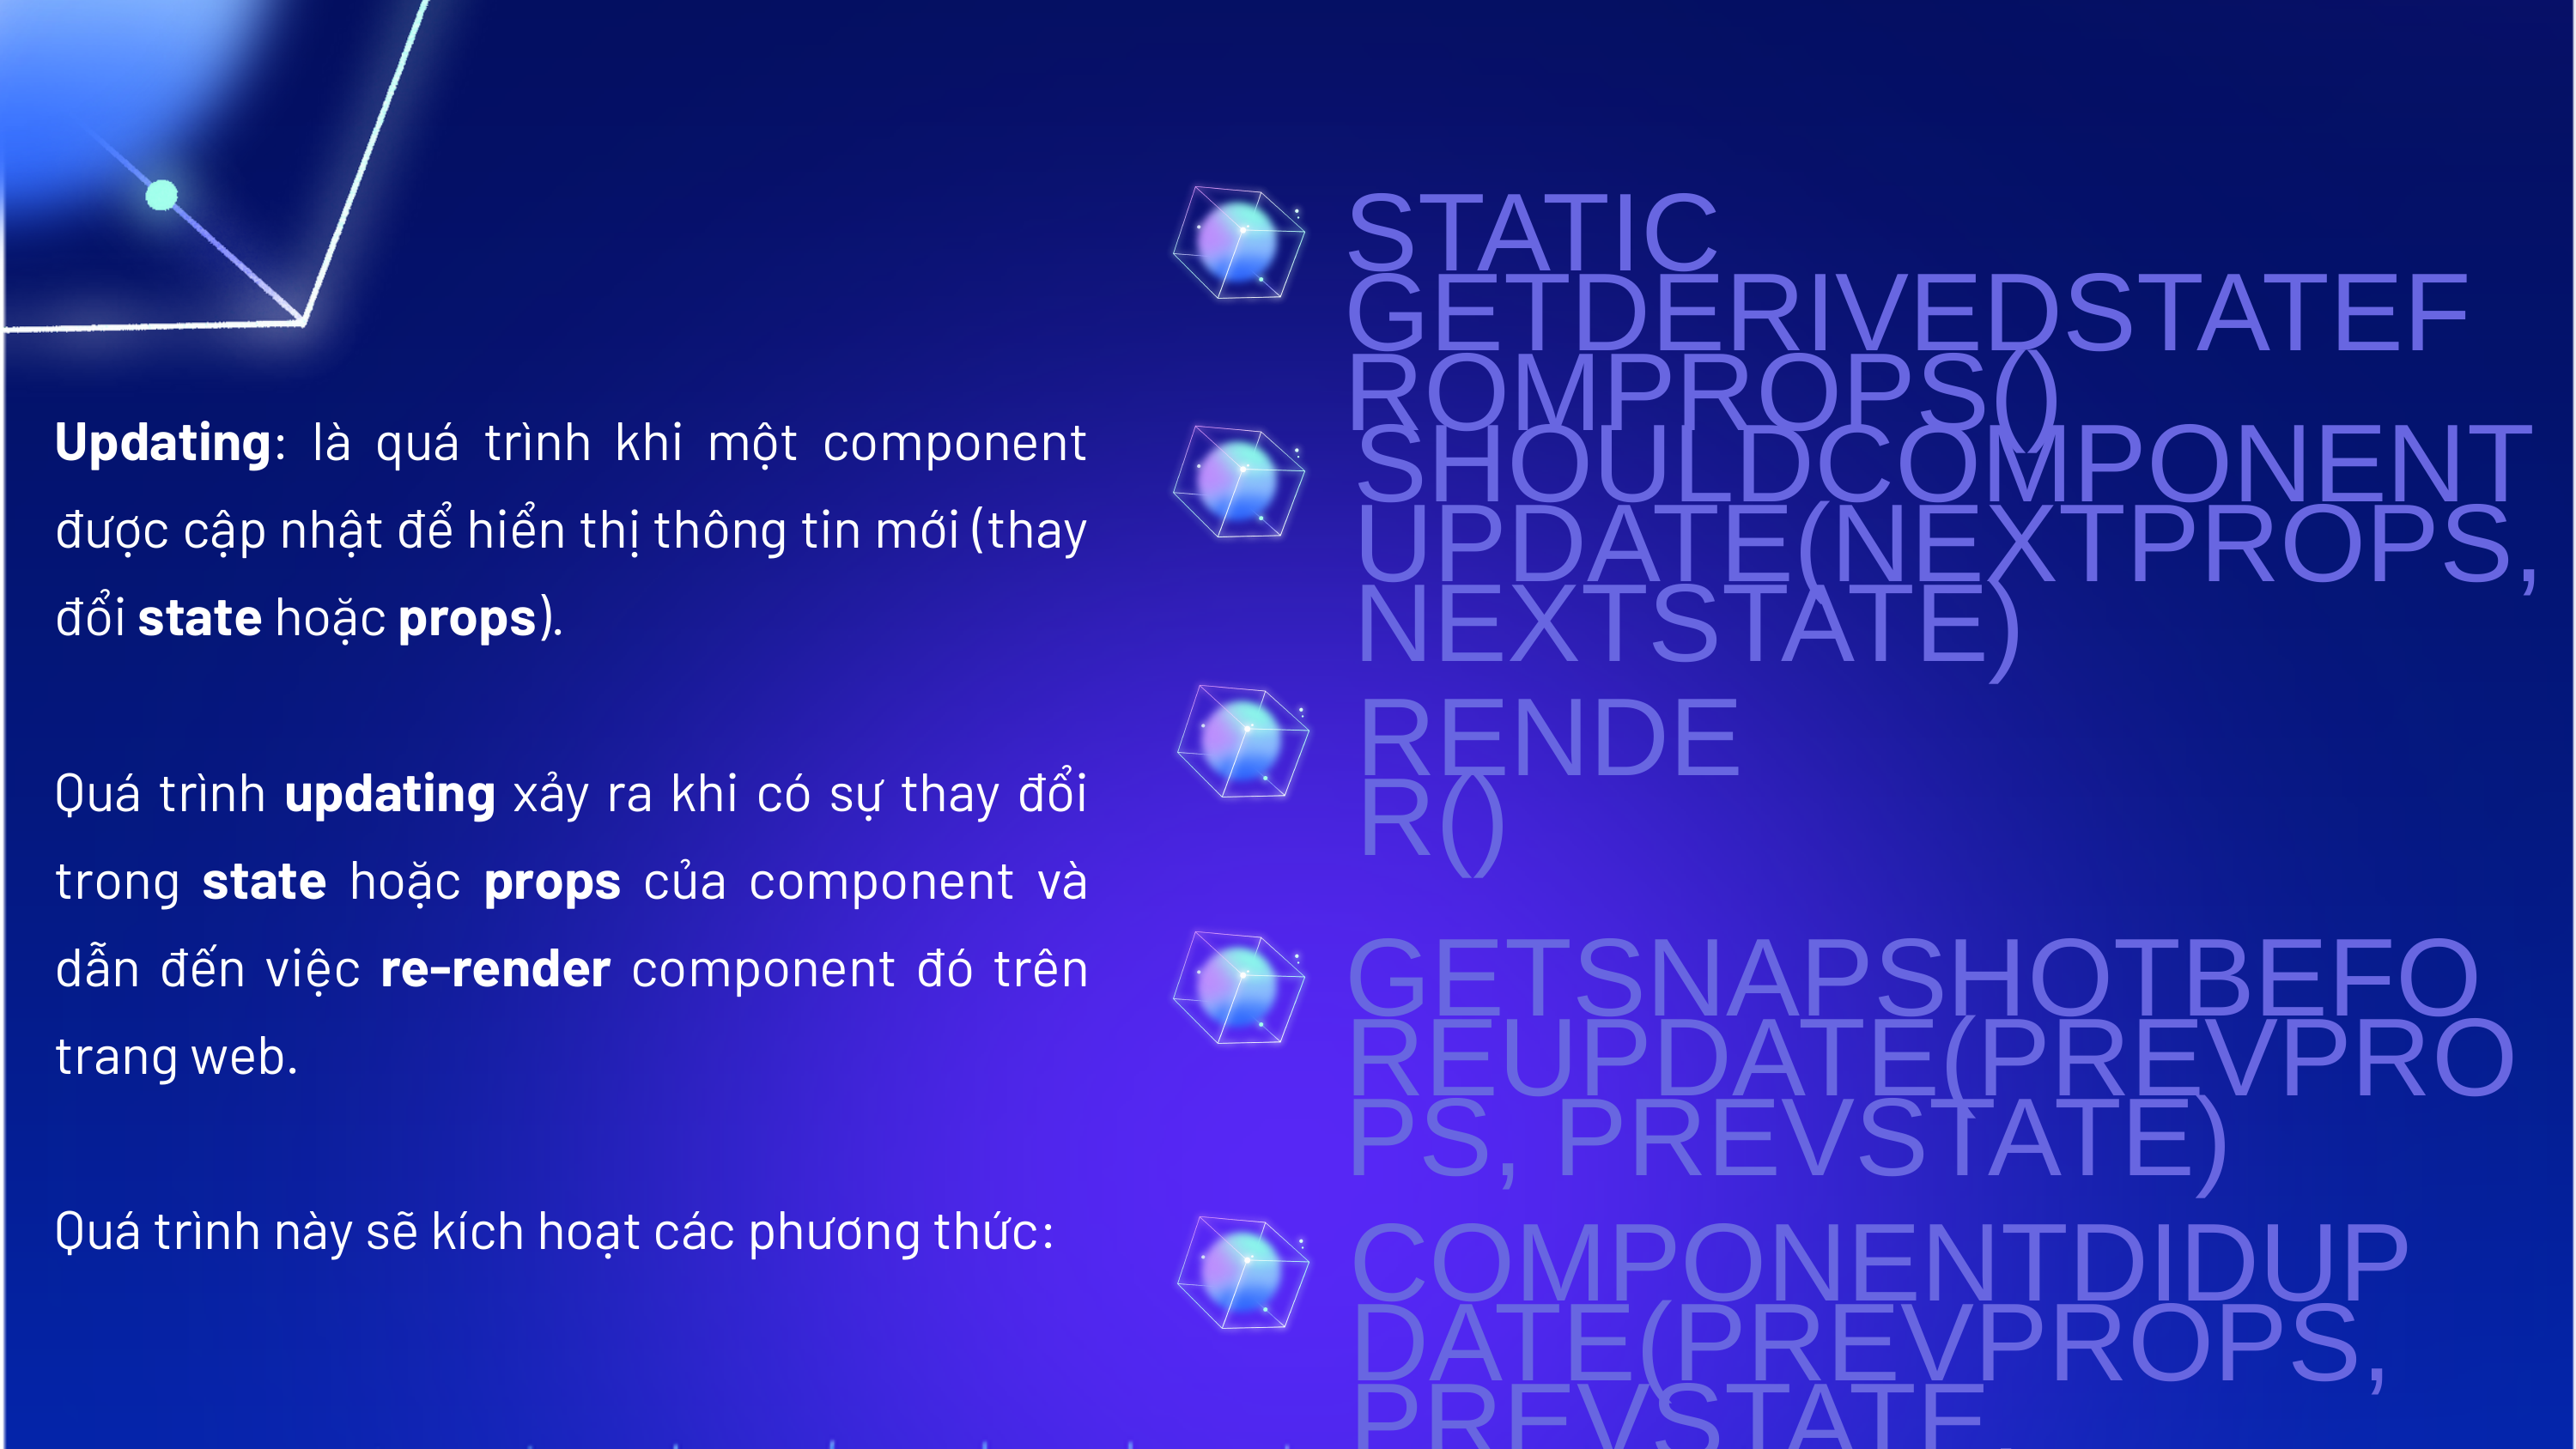

STATIC GETDERIVEDSTATEFROMPROPS()
Updating: là quá trình khi một component được cập nhật để hiển thị thông tin mới (thay đổi state hoặc props).

Quá trình updating xảy ra khi có sự thay đổi trong state hoặc props của component và dẫn đến việc re-render component đó trên trang web.

Quá trình này sẽ kích hoạt các phương thức:

SHOULDCOMPONENTUPDATE(NEXTPROPS, NEXTSTATE)

RENDER()

GETSNAPSHOTBEFOREUPDATE(PREVPROPS, PREVSTATE)

COMPONENTDIDUPDATE(PREVPROPS, PREVSTATE, SNAPSHOT)